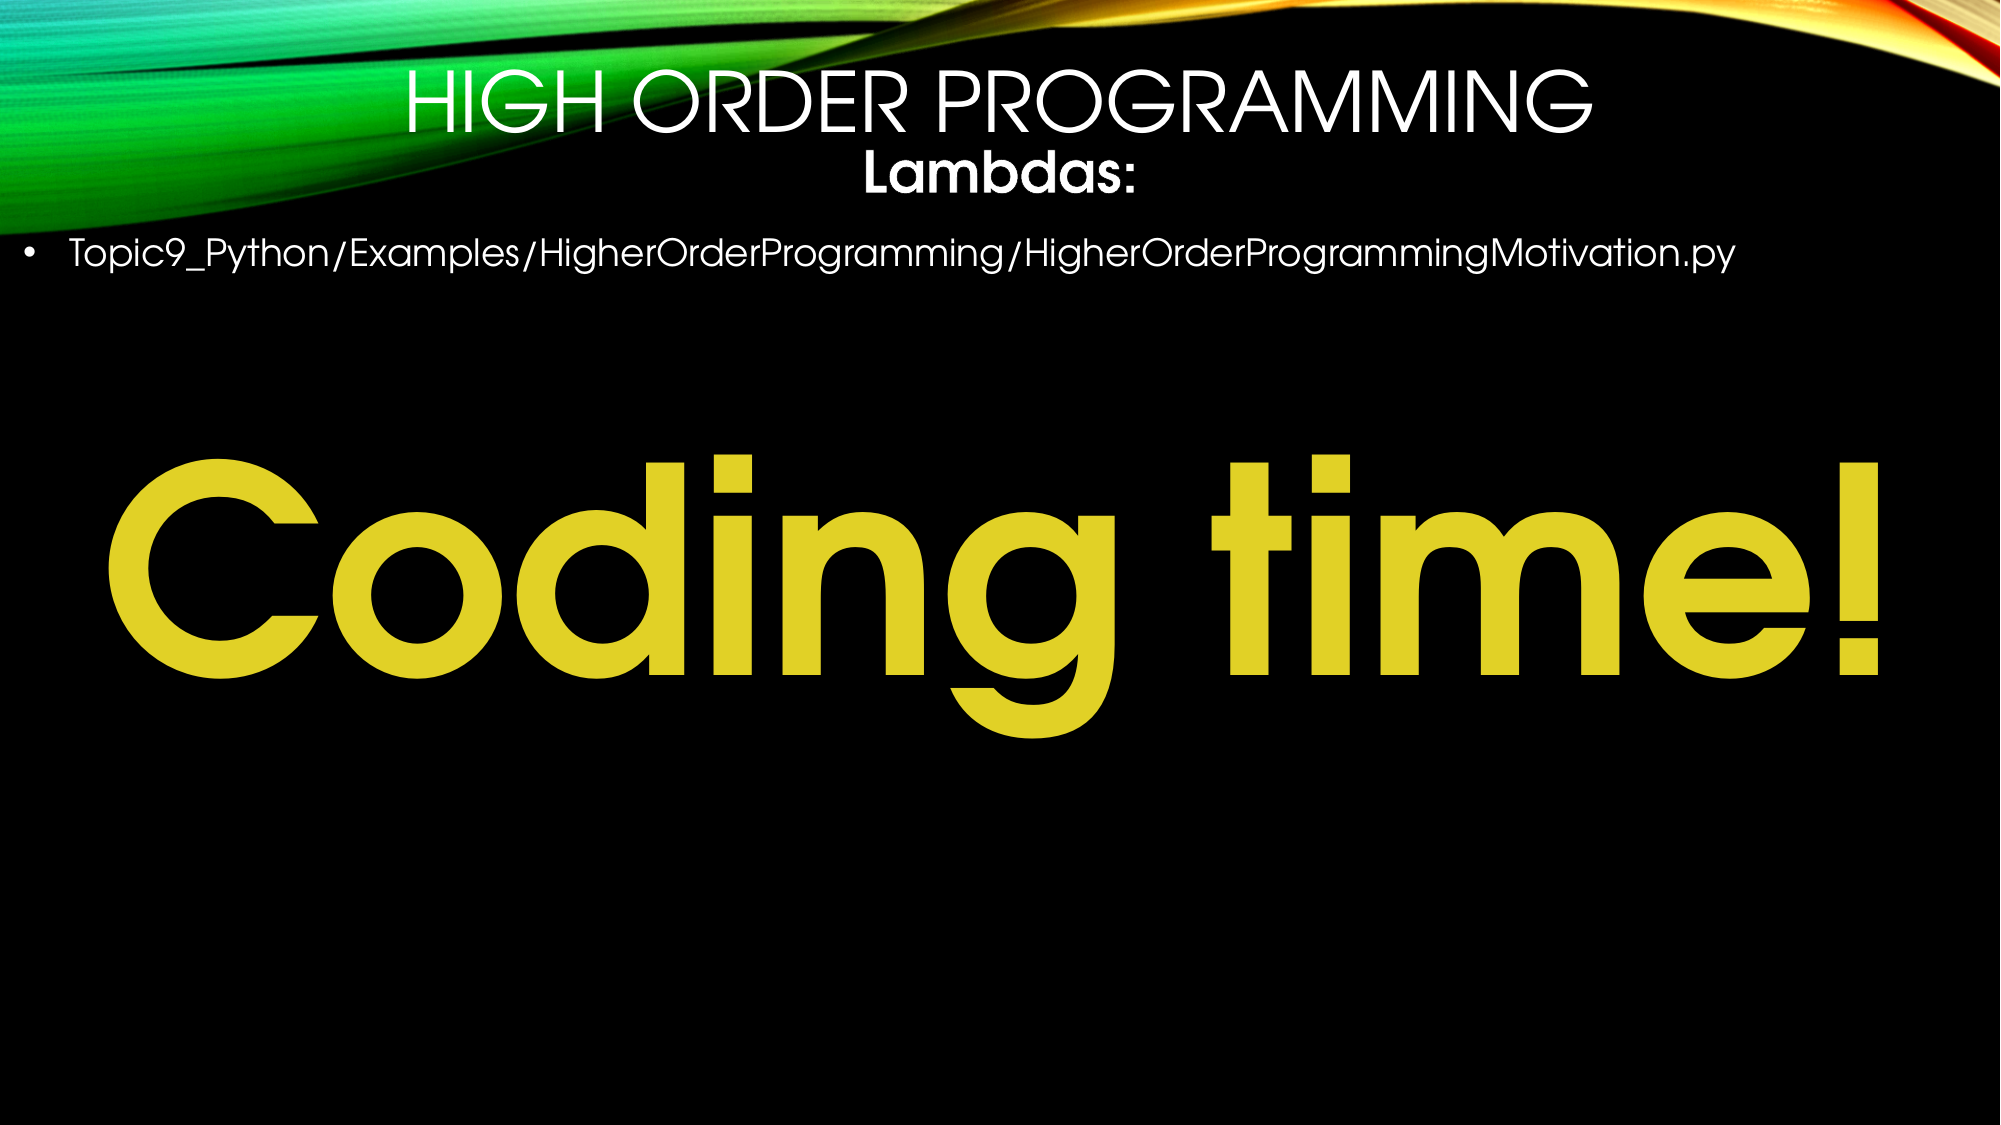

High order programming
Lambdas:
Topic9_Python/Examples/HigherOrderProgramming/HigherOrderProgrammingMotivation.py
Coding time!